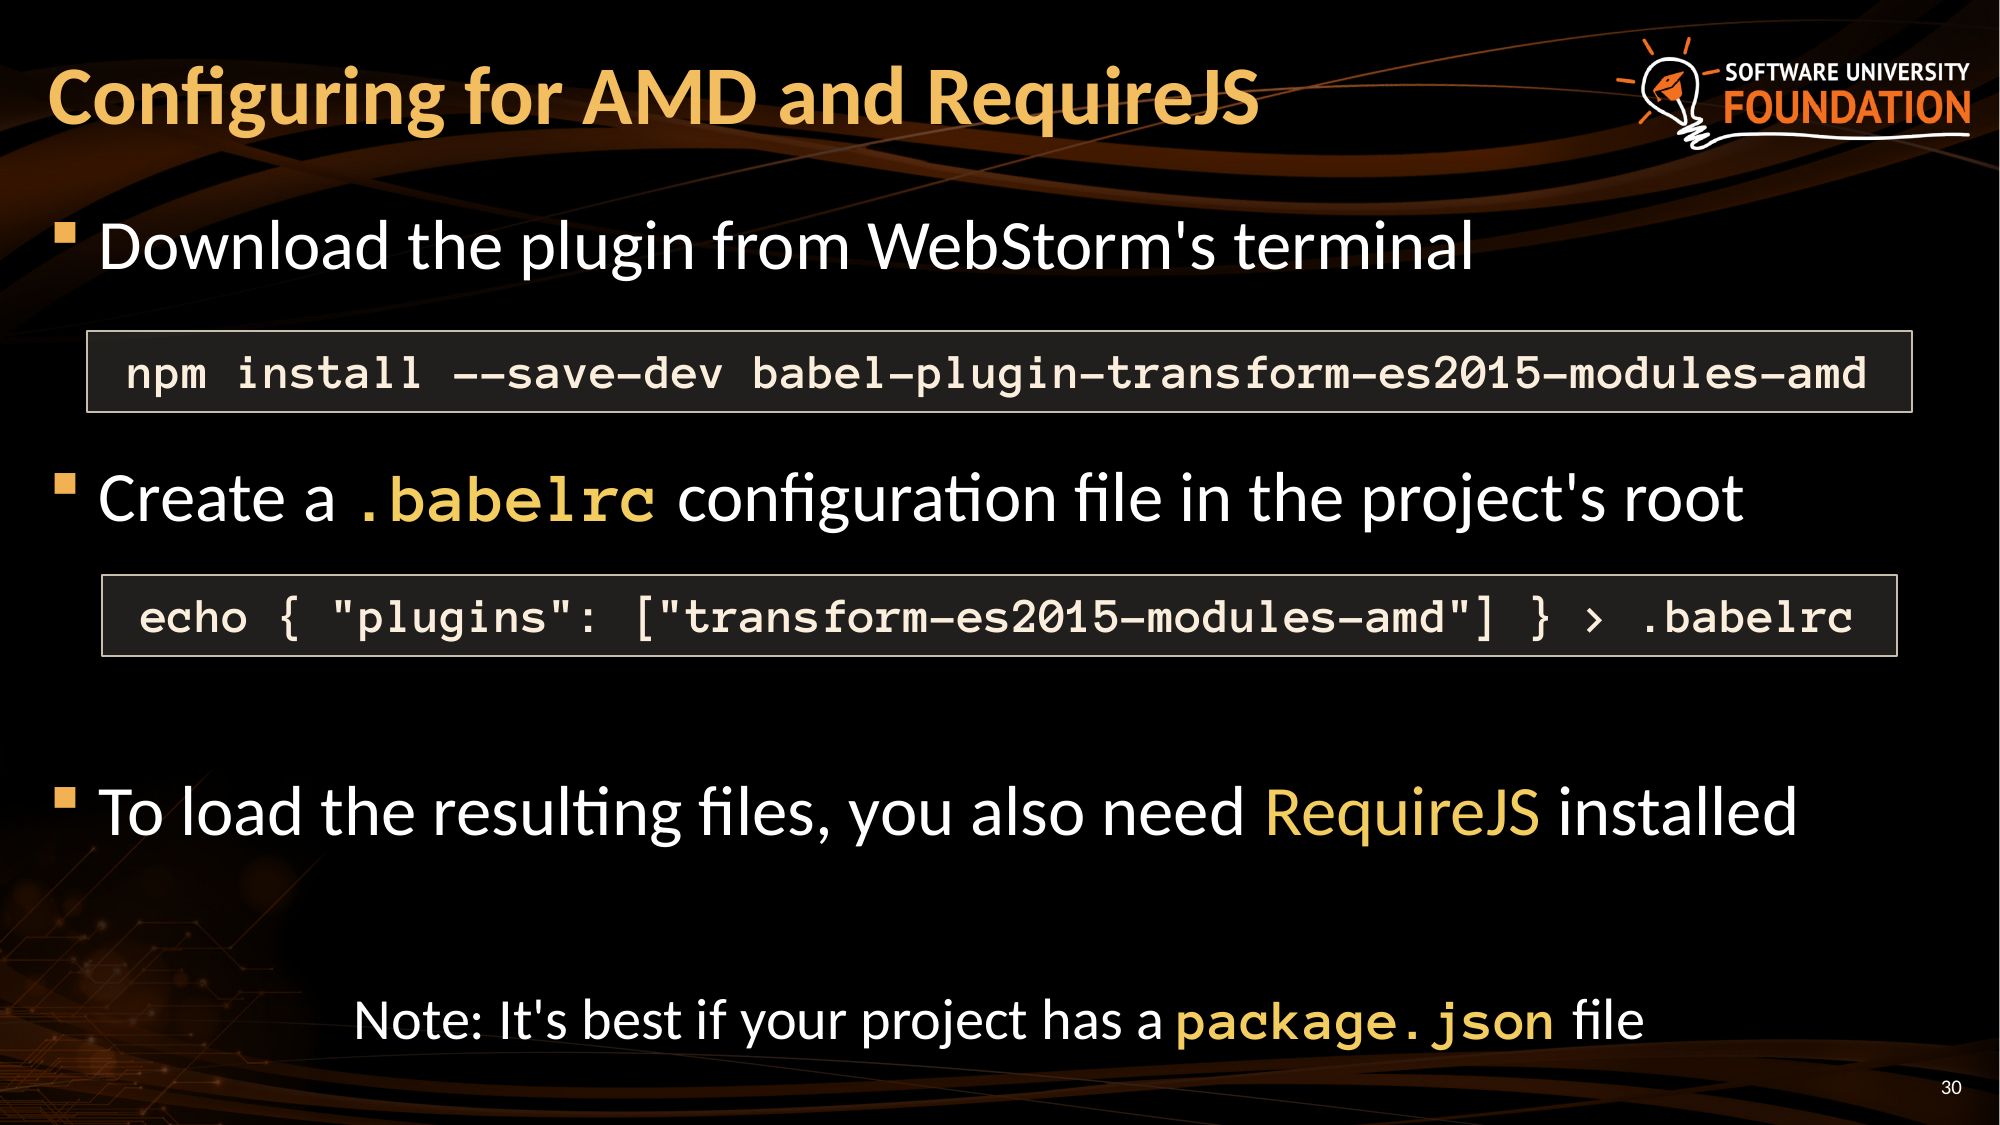

# Configuring for AMD and RequireJS
Download the plugin from WebStorm's terminal
Create a .babelrc configuration file in the project's root
To load the resulting files, you also need RequireJS installed
npm install --save-dev babel-plugin-transform-es2015-modules-amd
echo { "plugins": ["transform-es2015-modules-amd"] } > .babelrc
Note: It's best if your project has a package.json file
30